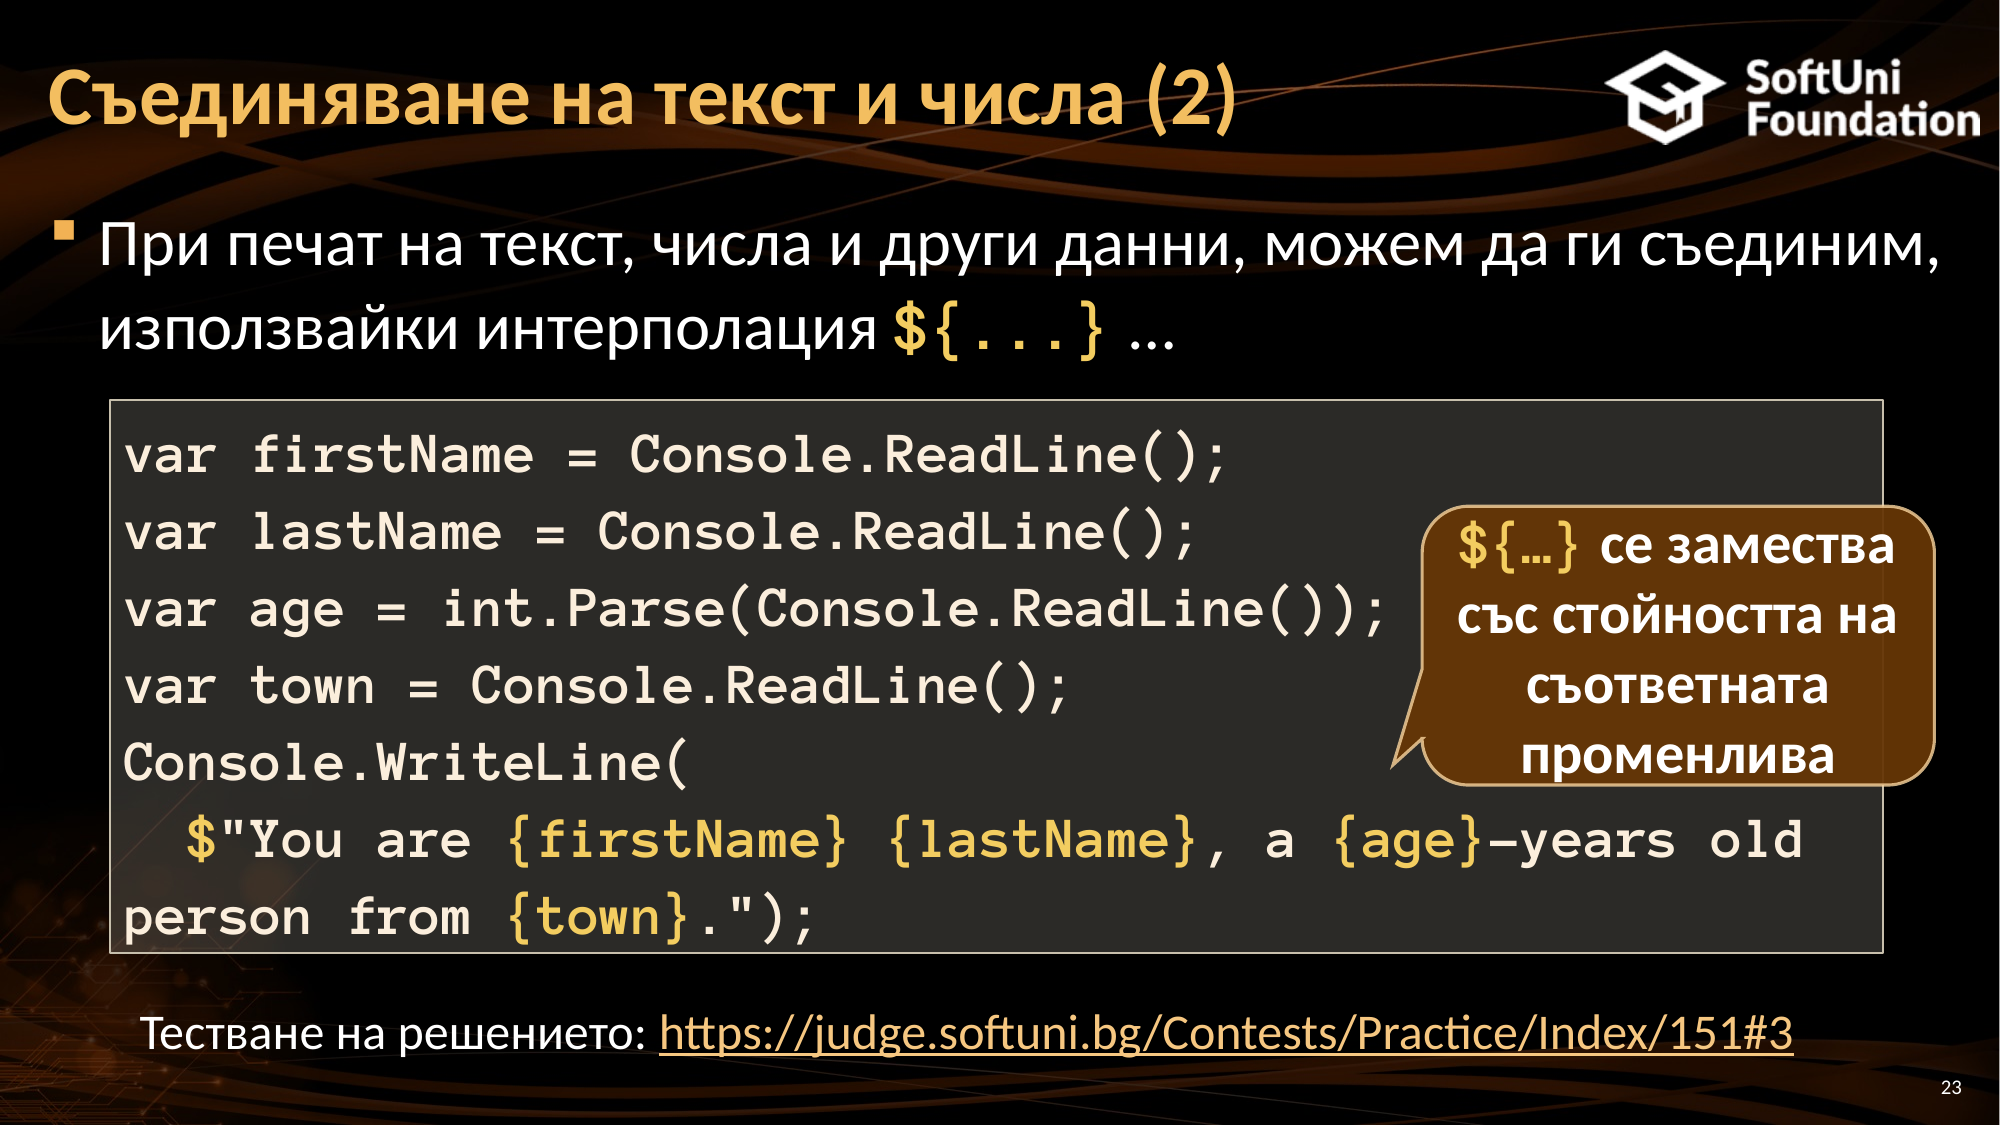

# Съединяване на текст и числа (2)
При печат на текст, числа и други данни, можем да ги съединим, използвайки интерполация ${...} …
var firstName = Console.ReadLine();
var lastName = Console.ReadLine();
var age = int.Parse(Console.ReadLine());
var town = Console.ReadLine();
Console.WriteLine(
  $"You are {firstName} {lastName}, a {age}-years old person from {town}.");
${…} се замества със стойността на
съответната променлива
Тестване на решението: https://judge.softuni.bg/Contests/Practice/Index/151#3
23